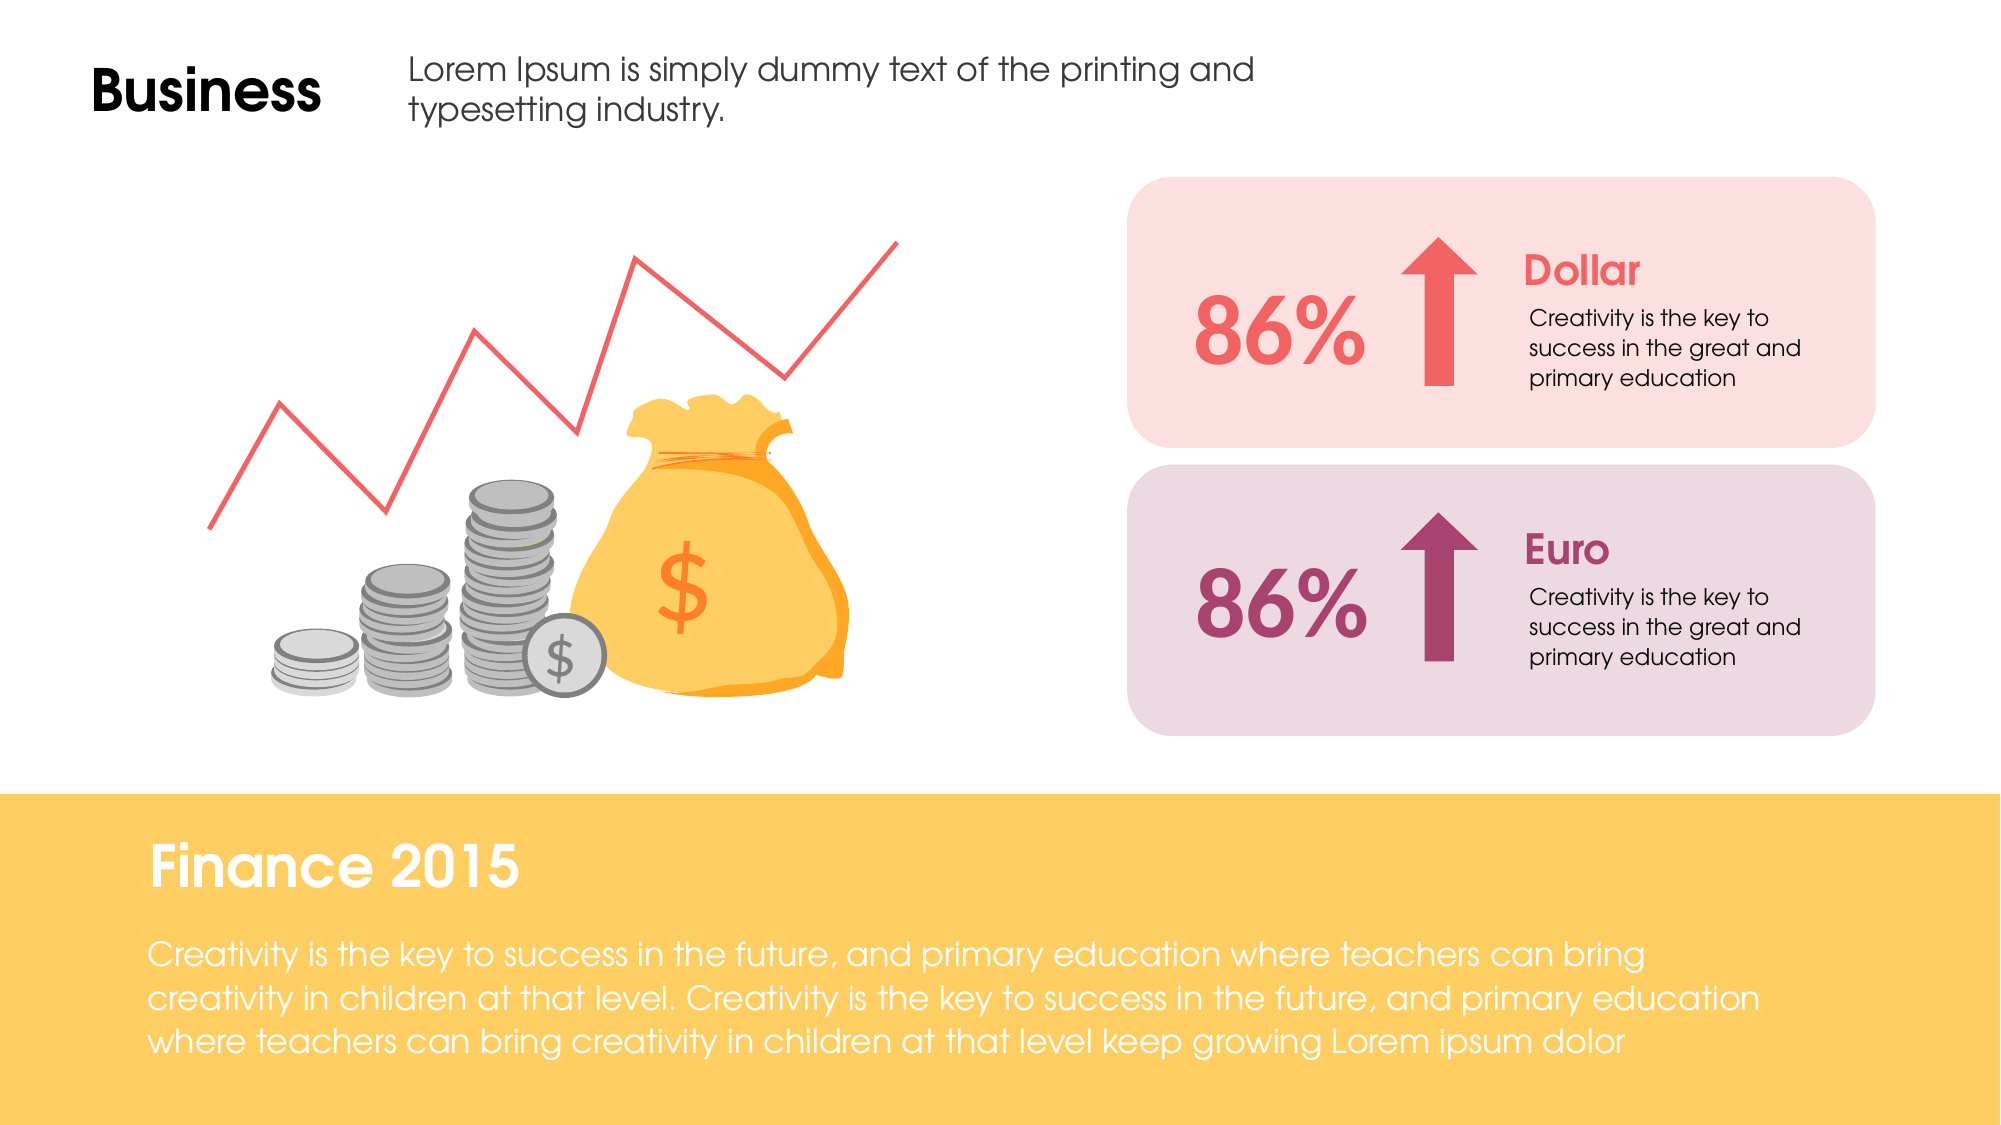

Lorem Ipsum is simply dummy text of the printing and typesetting industry.
Business

Dollar

$

$

86%

Creativity is the key to success in the great and primary education

Euro
86%

Creativity is the key to success in the great and primary education

Finance 2015
Creativity is the key to success in the future, and primary education where teachers can bring creativity in children at that level. Creativity is the key to success in the future, and primary education where teachers can bring creativity in children at that level keep growing Lorem ipsum dolor